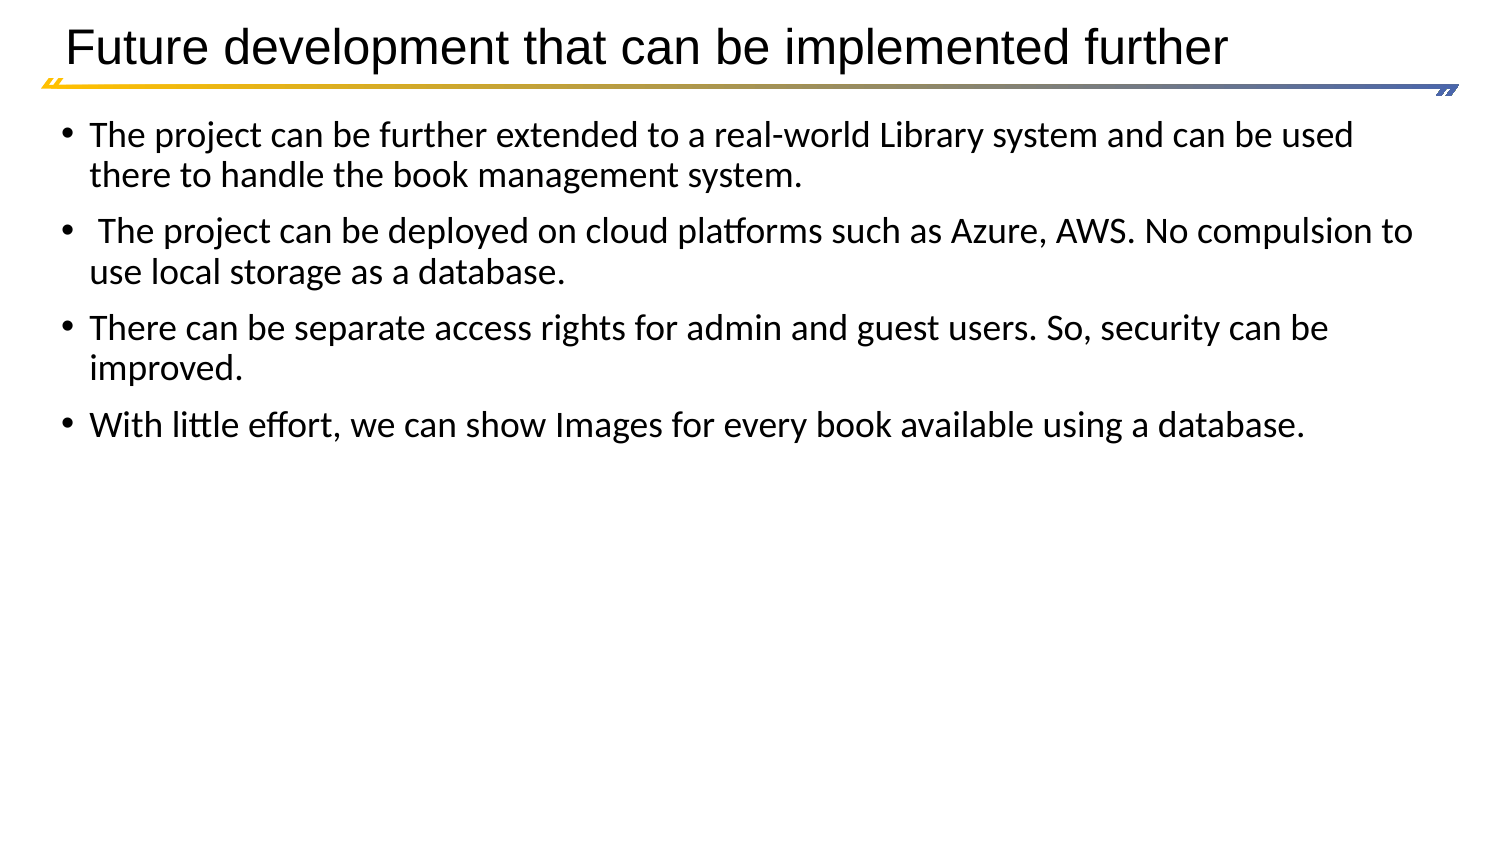

# Future development that can be implemented further
The project can be further extended to a real-world Library system and can be used there to handle the book management system.
 The project can be deployed on cloud platforms such as Azure, AWS. No compulsion to use local storage as a database.
There can be separate access rights for admin and guest users. So, security can be improved.
With little effort, we can show Images for every book available using a database.